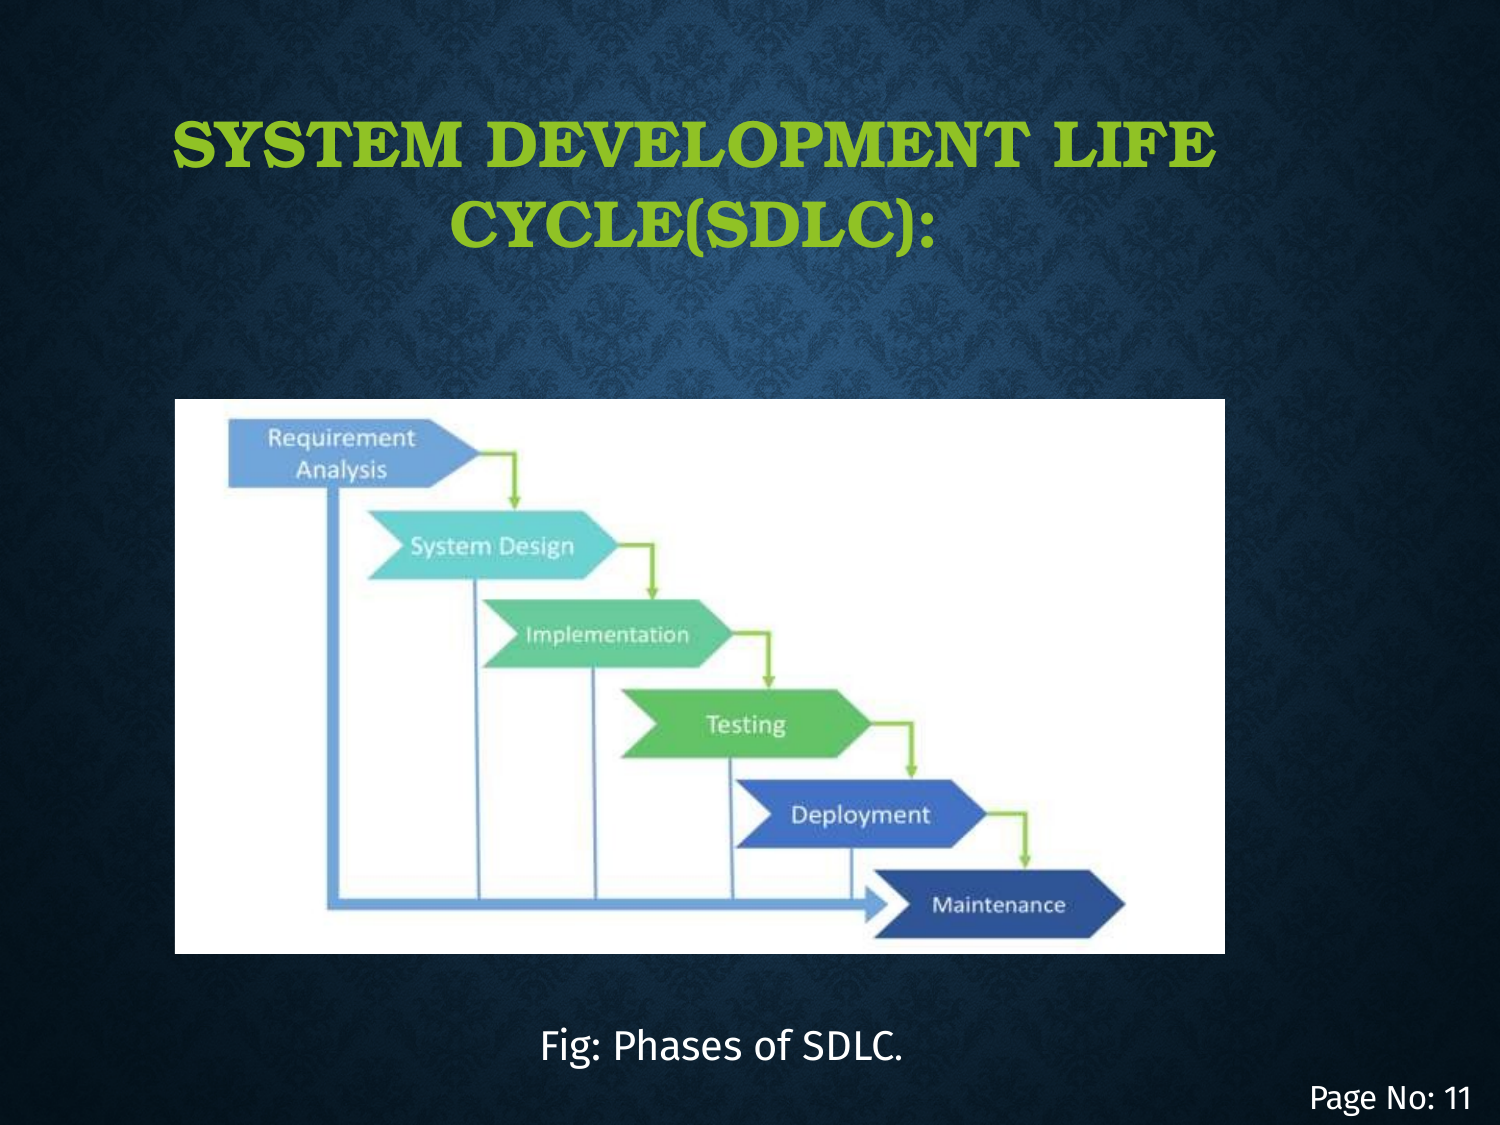

# System Development Life Cycle(SDLC):

Fig: Phases of SDLC.
Page No: 11